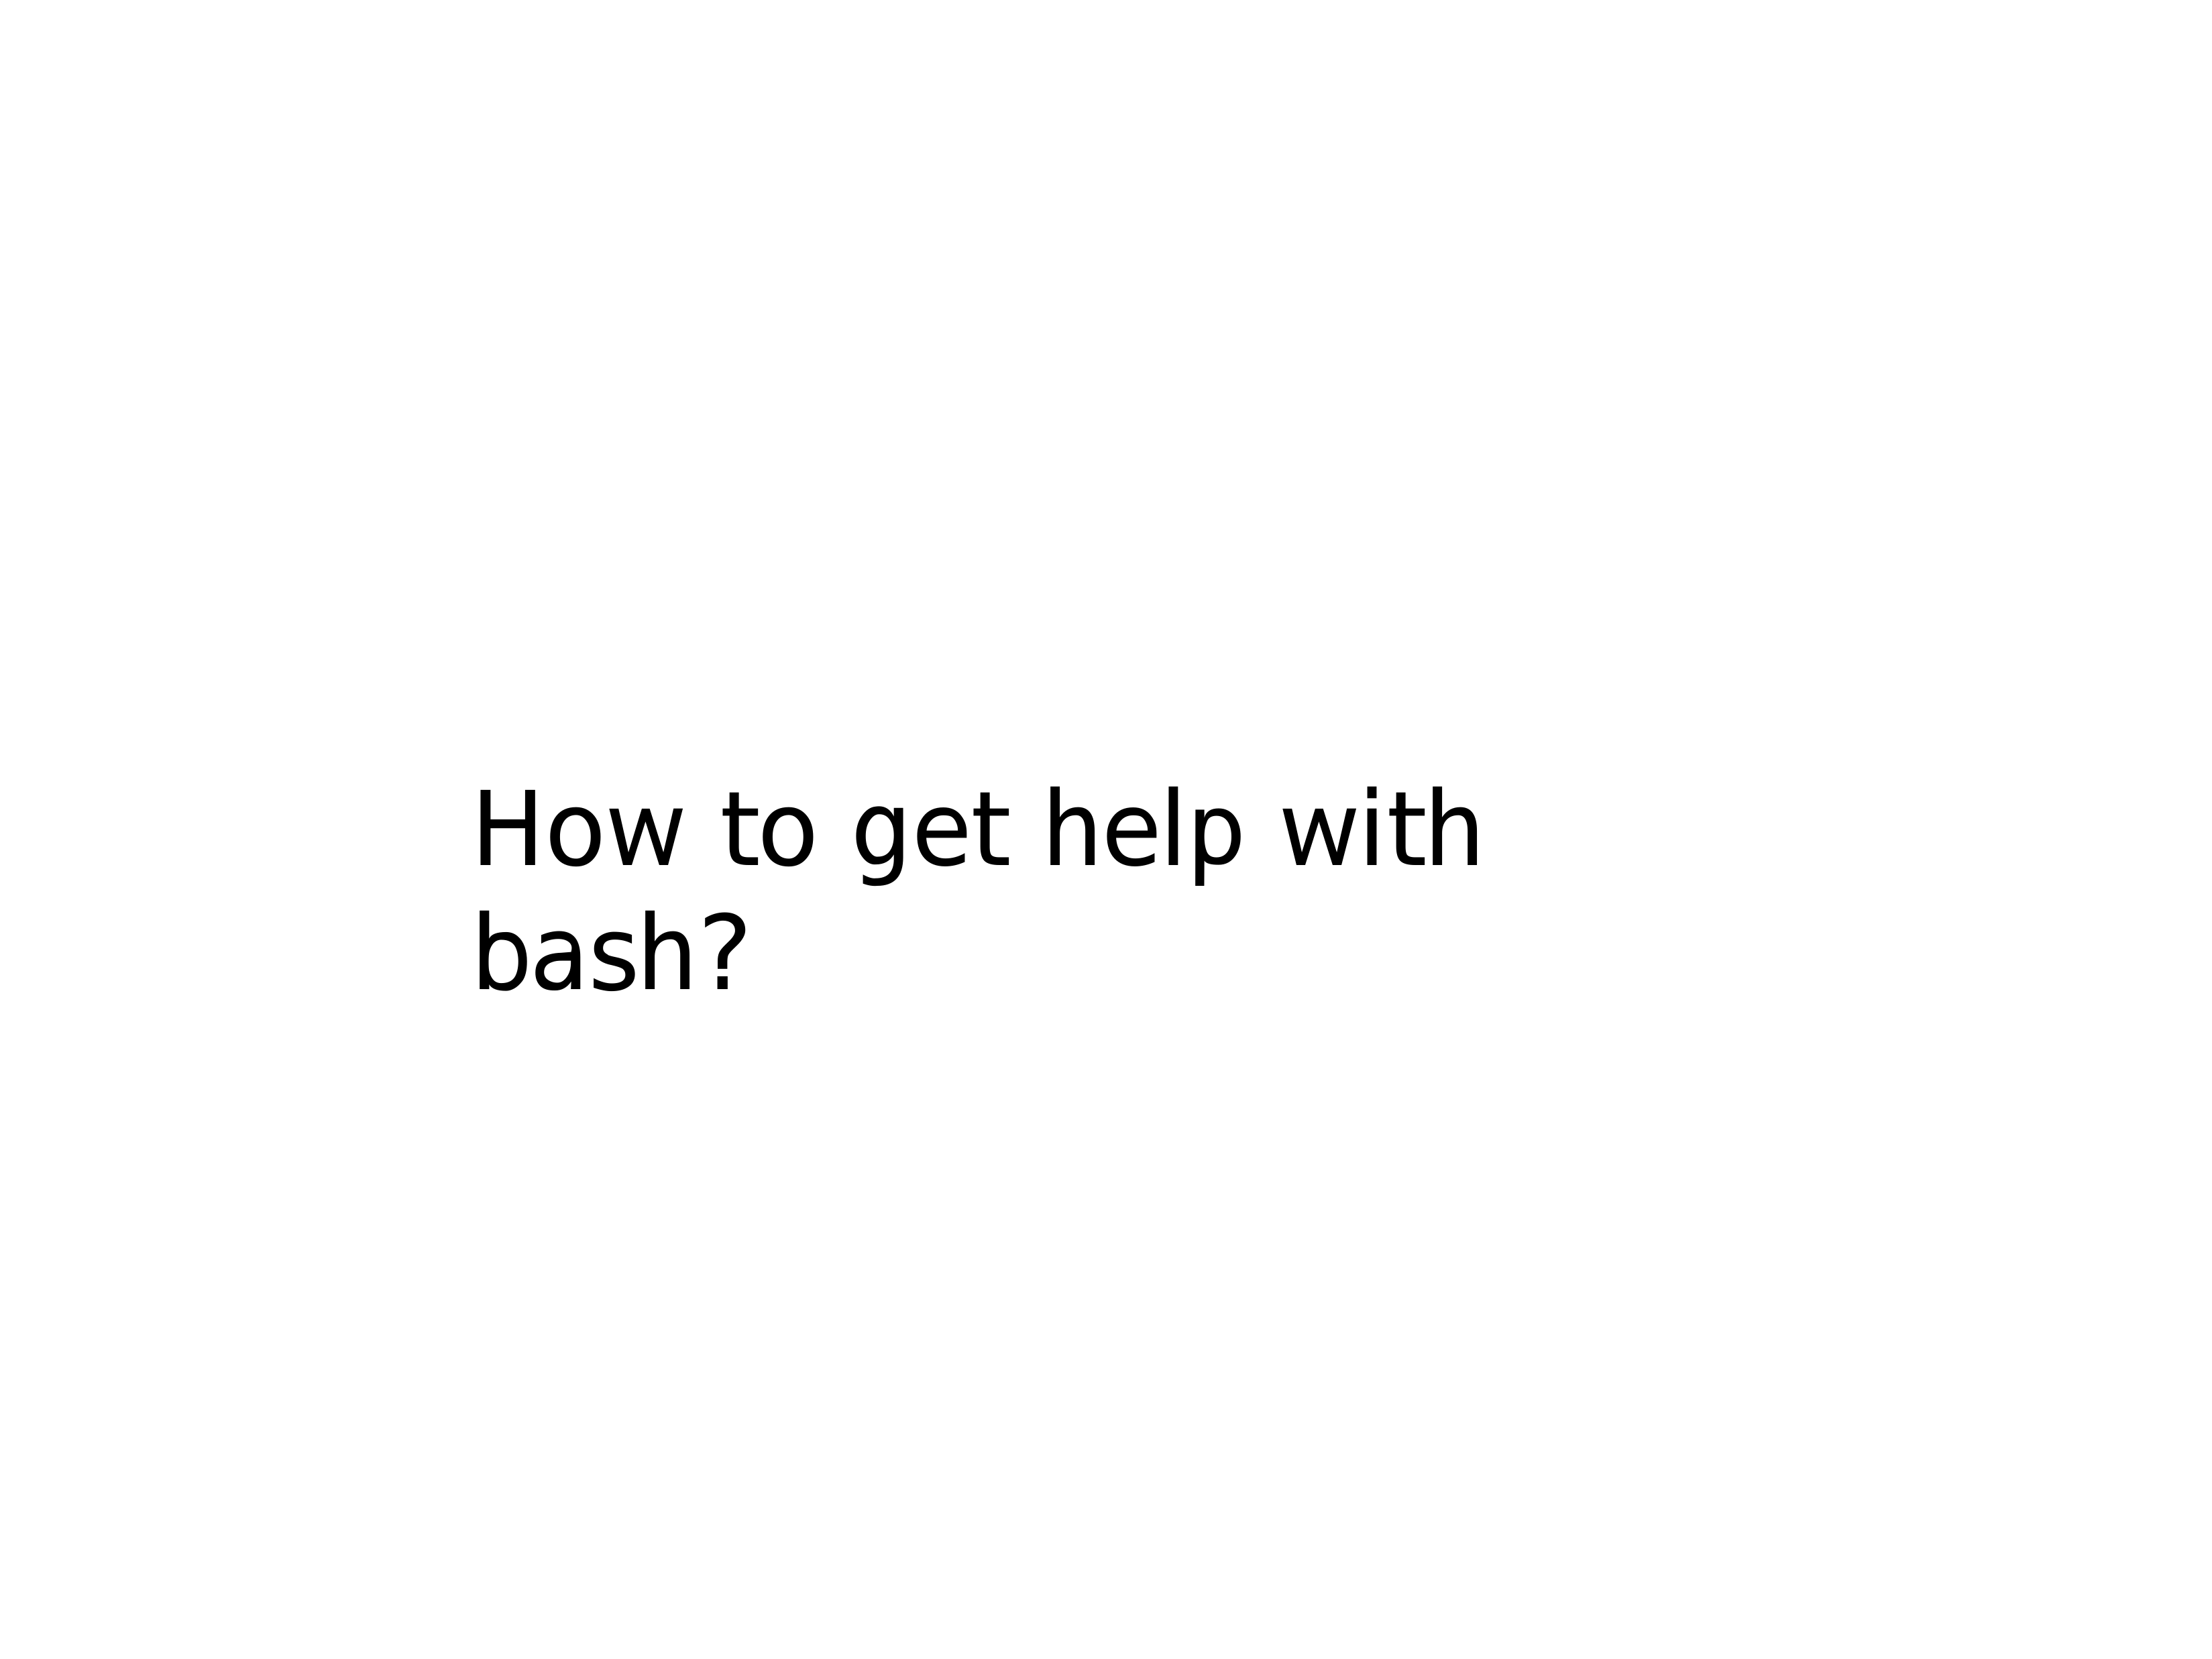

# How to get help with bash?